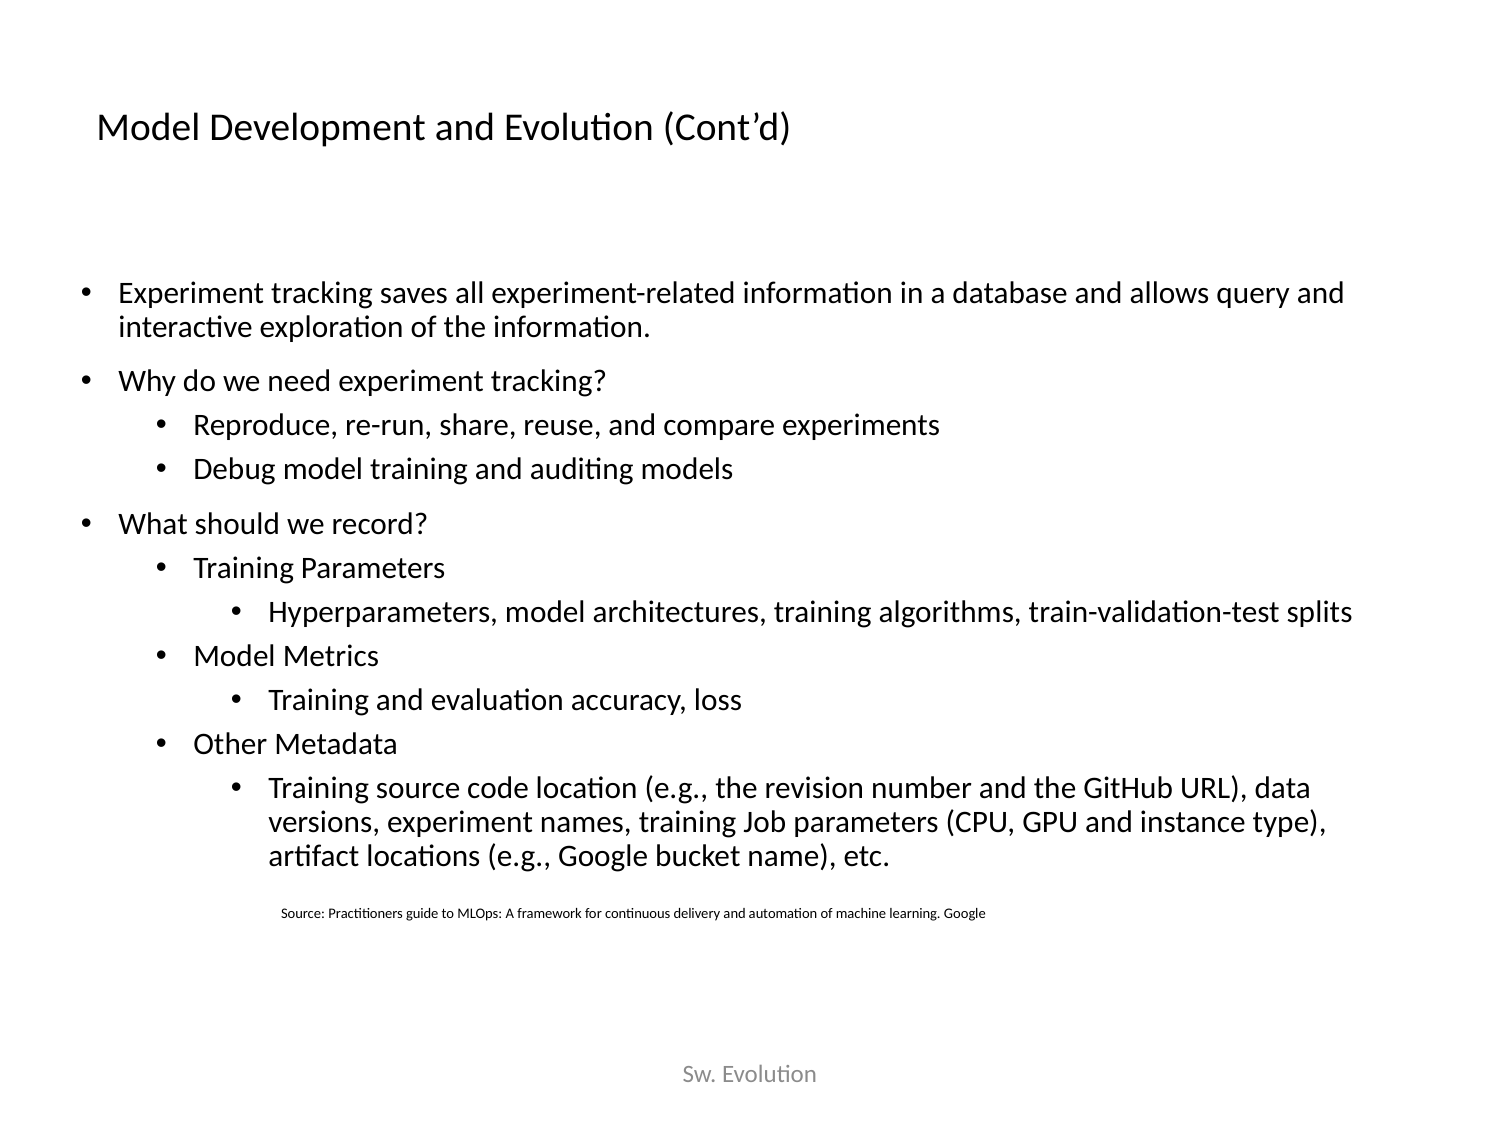

# Model Development and Evolution (Cont’d)
Experiment tracking saves all experiment-related information in a database and allows query and interactive exploration of the information.
Why do we need experiment tracking?
Reproduce, re-run, share, reuse, and compare experiments
Debug model training and auditing models
What should we record?
Training Parameters
Hyperparameters, model architectures, training algorithms, train-validation-test splits
Model Metrics
Training and evaluation accuracy, loss
Other Metadata
Training source code location (e.g., the revision number and the GitHub URL), data versions, experiment names, training Job parameters (CPU, GPU and instance type), artifact locations (e.g., Google bucket name), etc.
Source: Practitioners guide to MLOps: A framework for continuous delivery and automation of machine learning. Google
Sw. Evolution